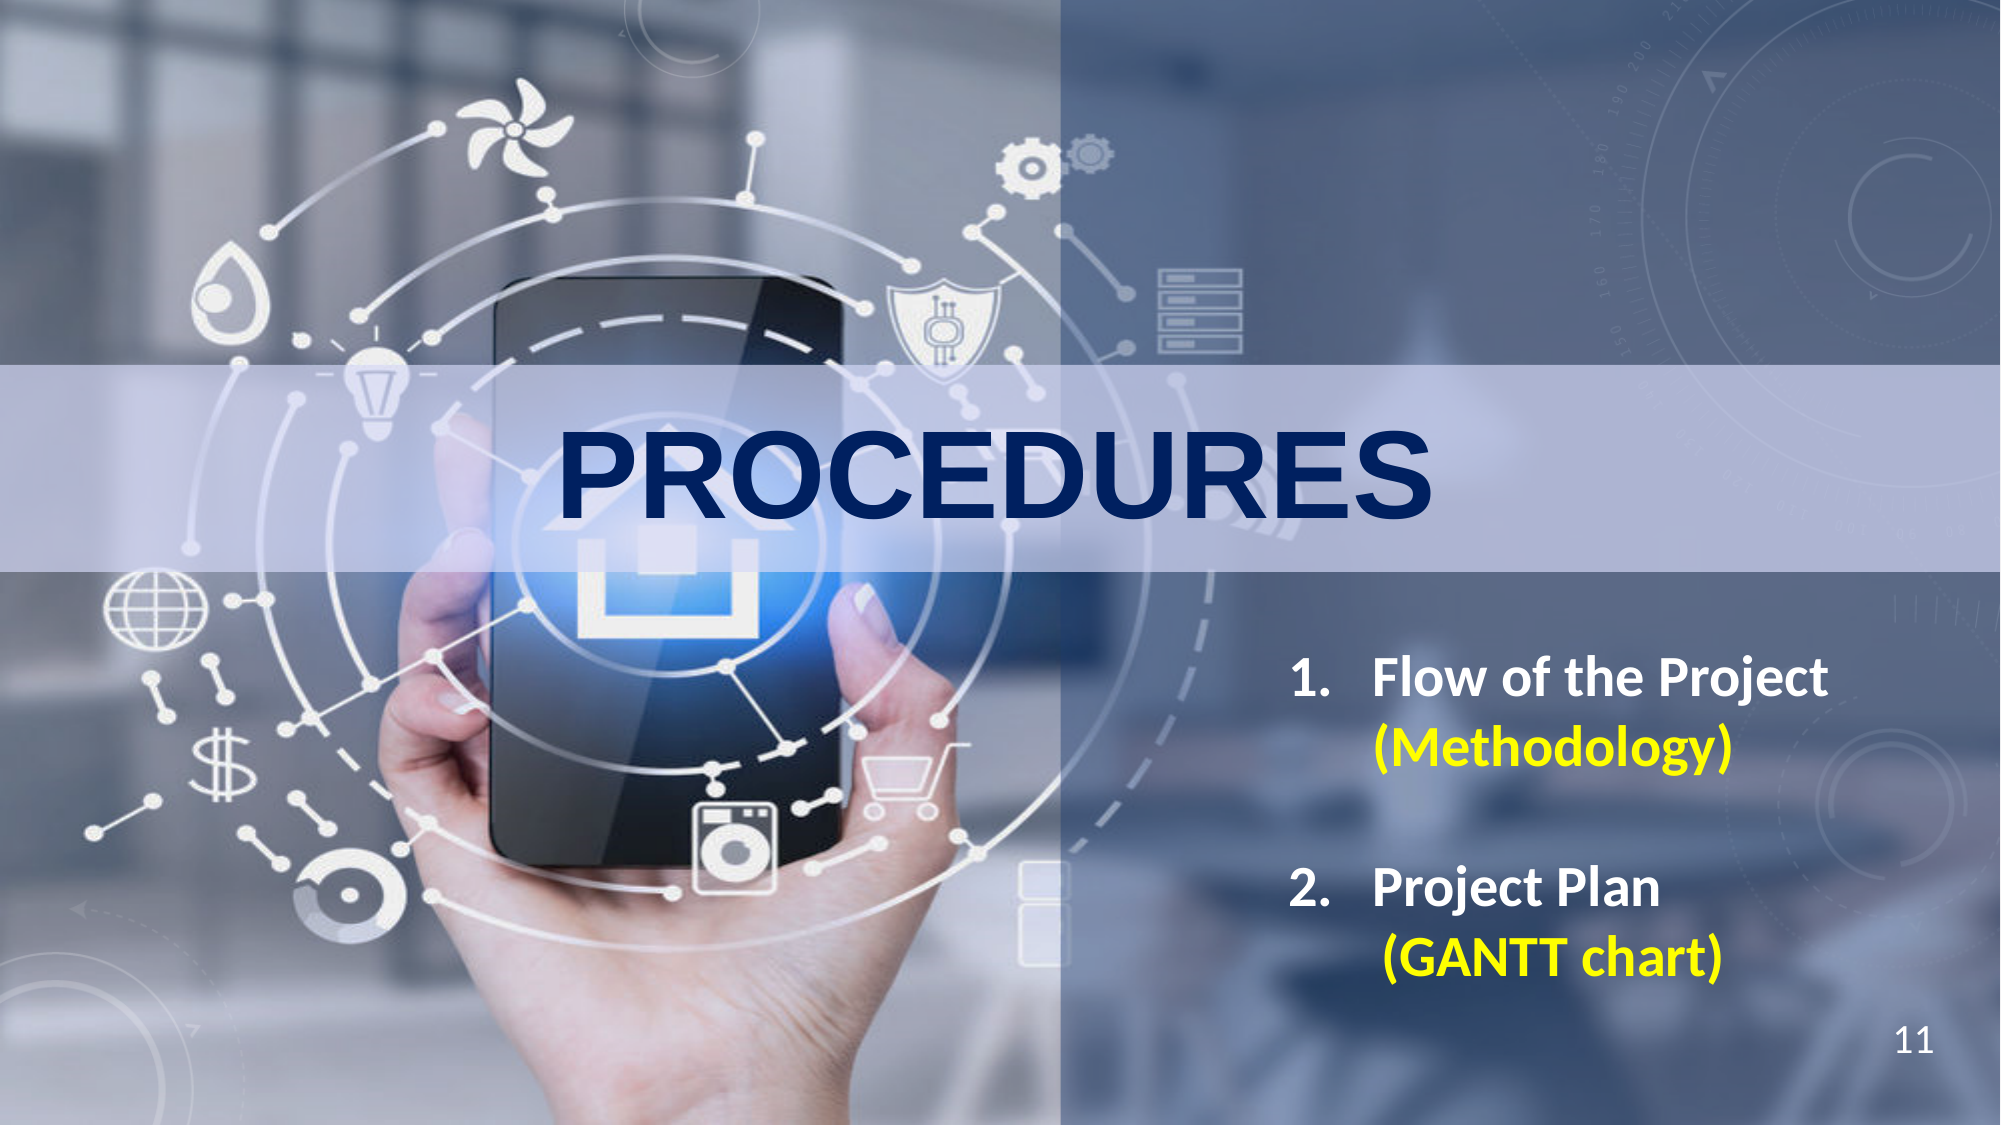

PROCEDURES
Flow of the Project (Methodology)

Project Plan
       (GANTT chart)
11